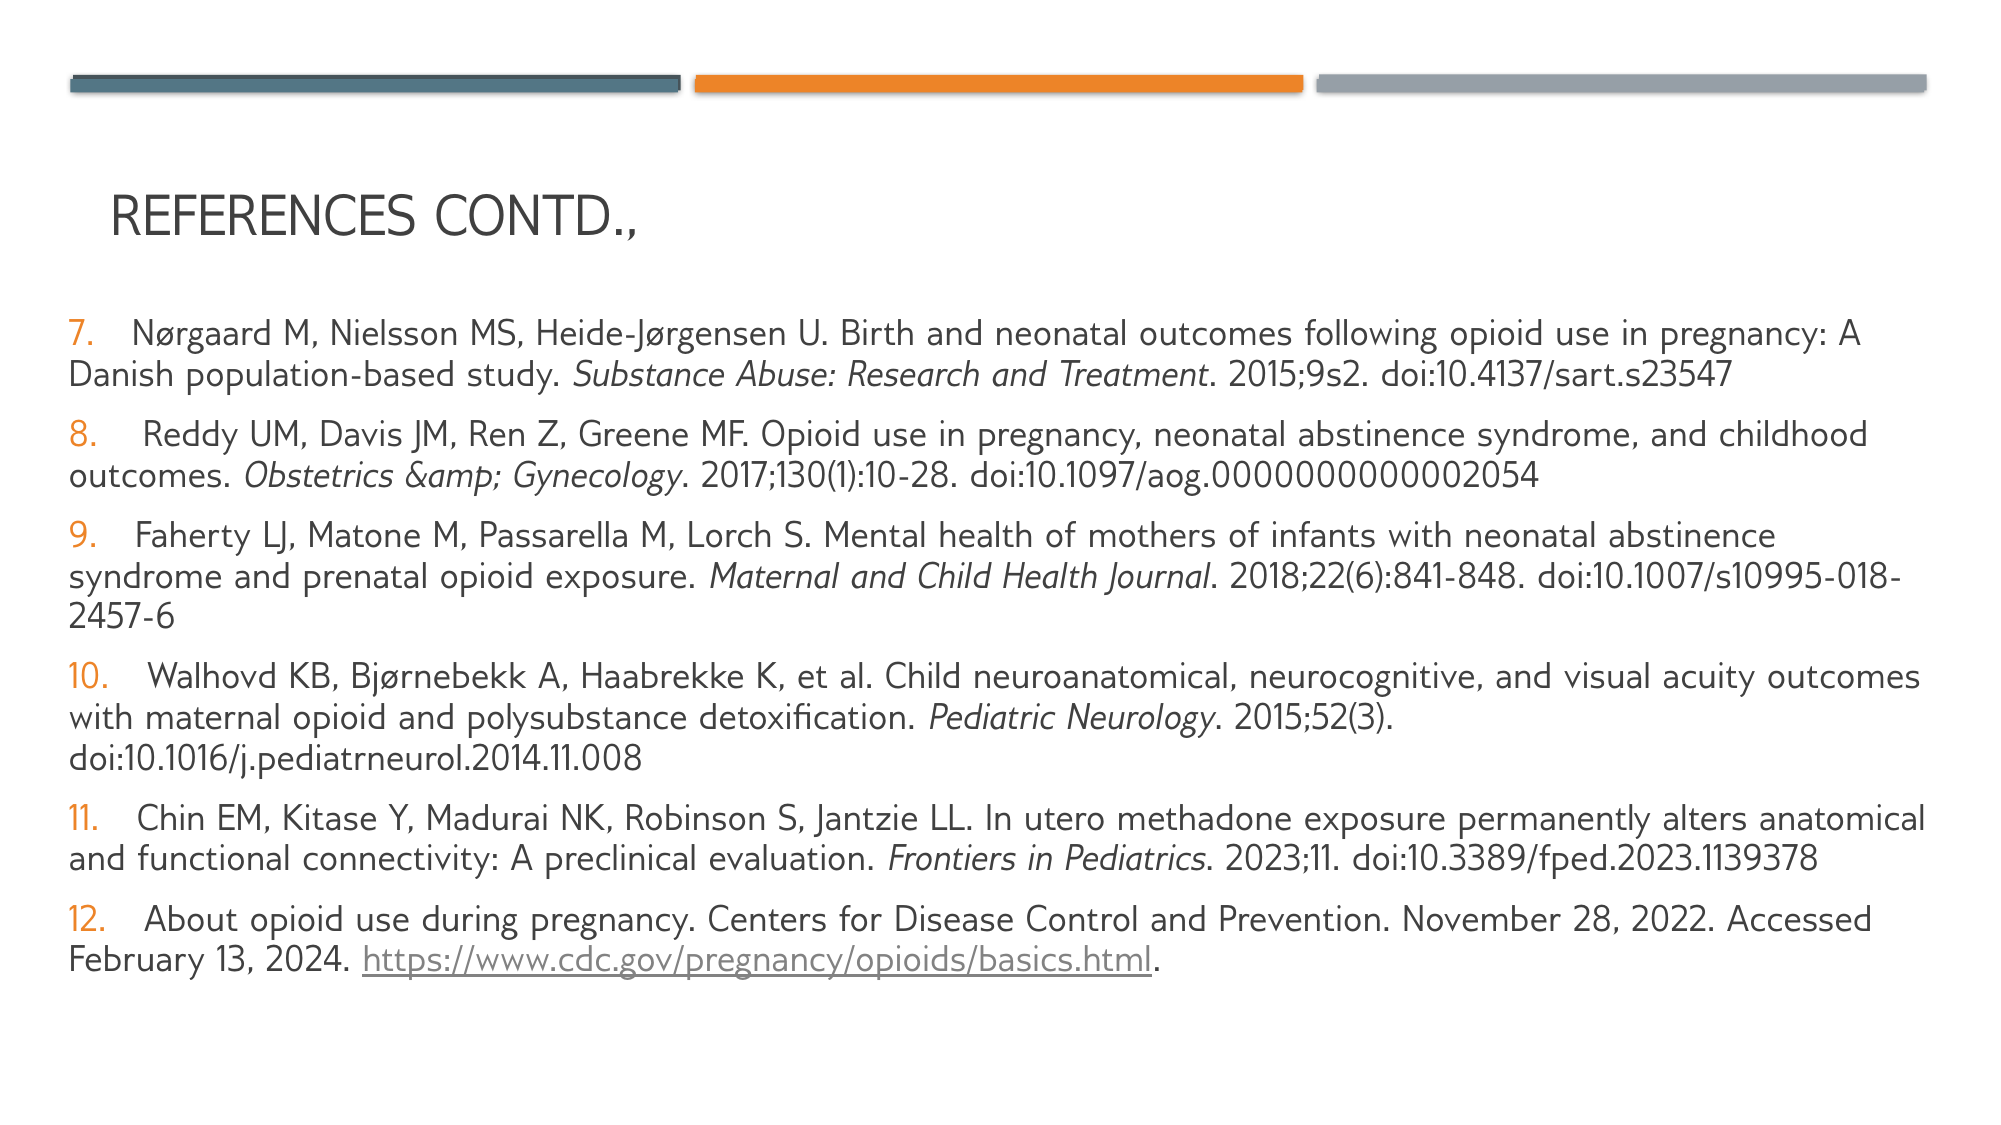

# References contd.,
7. Nørgaard M, Nielsson MS, Heide-Jørgensen U. Birth and neonatal outcomes following opioid use in pregnancy: A Danish population-based study. Substance Abuse: Research and Treatment. 2015;9s2. doi:10.4137/sart.s23547
8.    Reddy UM, Davis JM, Ren Z, Greene MF. Opioid use in pregnancy, neonatal abstinence syndrome, and childhood outcomes. Obstetrics &amp; Gynecology. 2017;130(1):10-28. doi:10.1097/aog.0000000000002054
9. Faherty LJ, Matone M, Passarella M, Lorch S. Mental health of mothers of infants with neonatal abstinence syndrome and prenatal opioid exposure. Maternal and Child Health Journal. 2018;22(6):841-848. doi:10.1007/s10995-018-2457-6
10. Walhovd KB, Bjørnebekk A, Haabrekke K, et al. Child neuroanatomical, neurocognitive, and visual acuity outcomes with maternal opioid and polysubstance detoxification. Pediatric Neurology. 2015;52(3). doi:10.1016/j.pediatrneurol.2014.11.008
11. Chin EM, Kitase Y, Madurai NK, Robinson S, Jantzie LL. In utero methadone exposure permanently alters anatomical and functional connectivity: A preclinical evaluation. Frontiers in Pediatrics. 2023;11. doi:10.3389/fped.2023.1139378
12. About opioid use during pregnancy. Centers for Disease Control and Prevention. November 28, 2022. Accessed February 13, 2024. https://www.cdc.gov/pregnancy/opioids/basics.html.